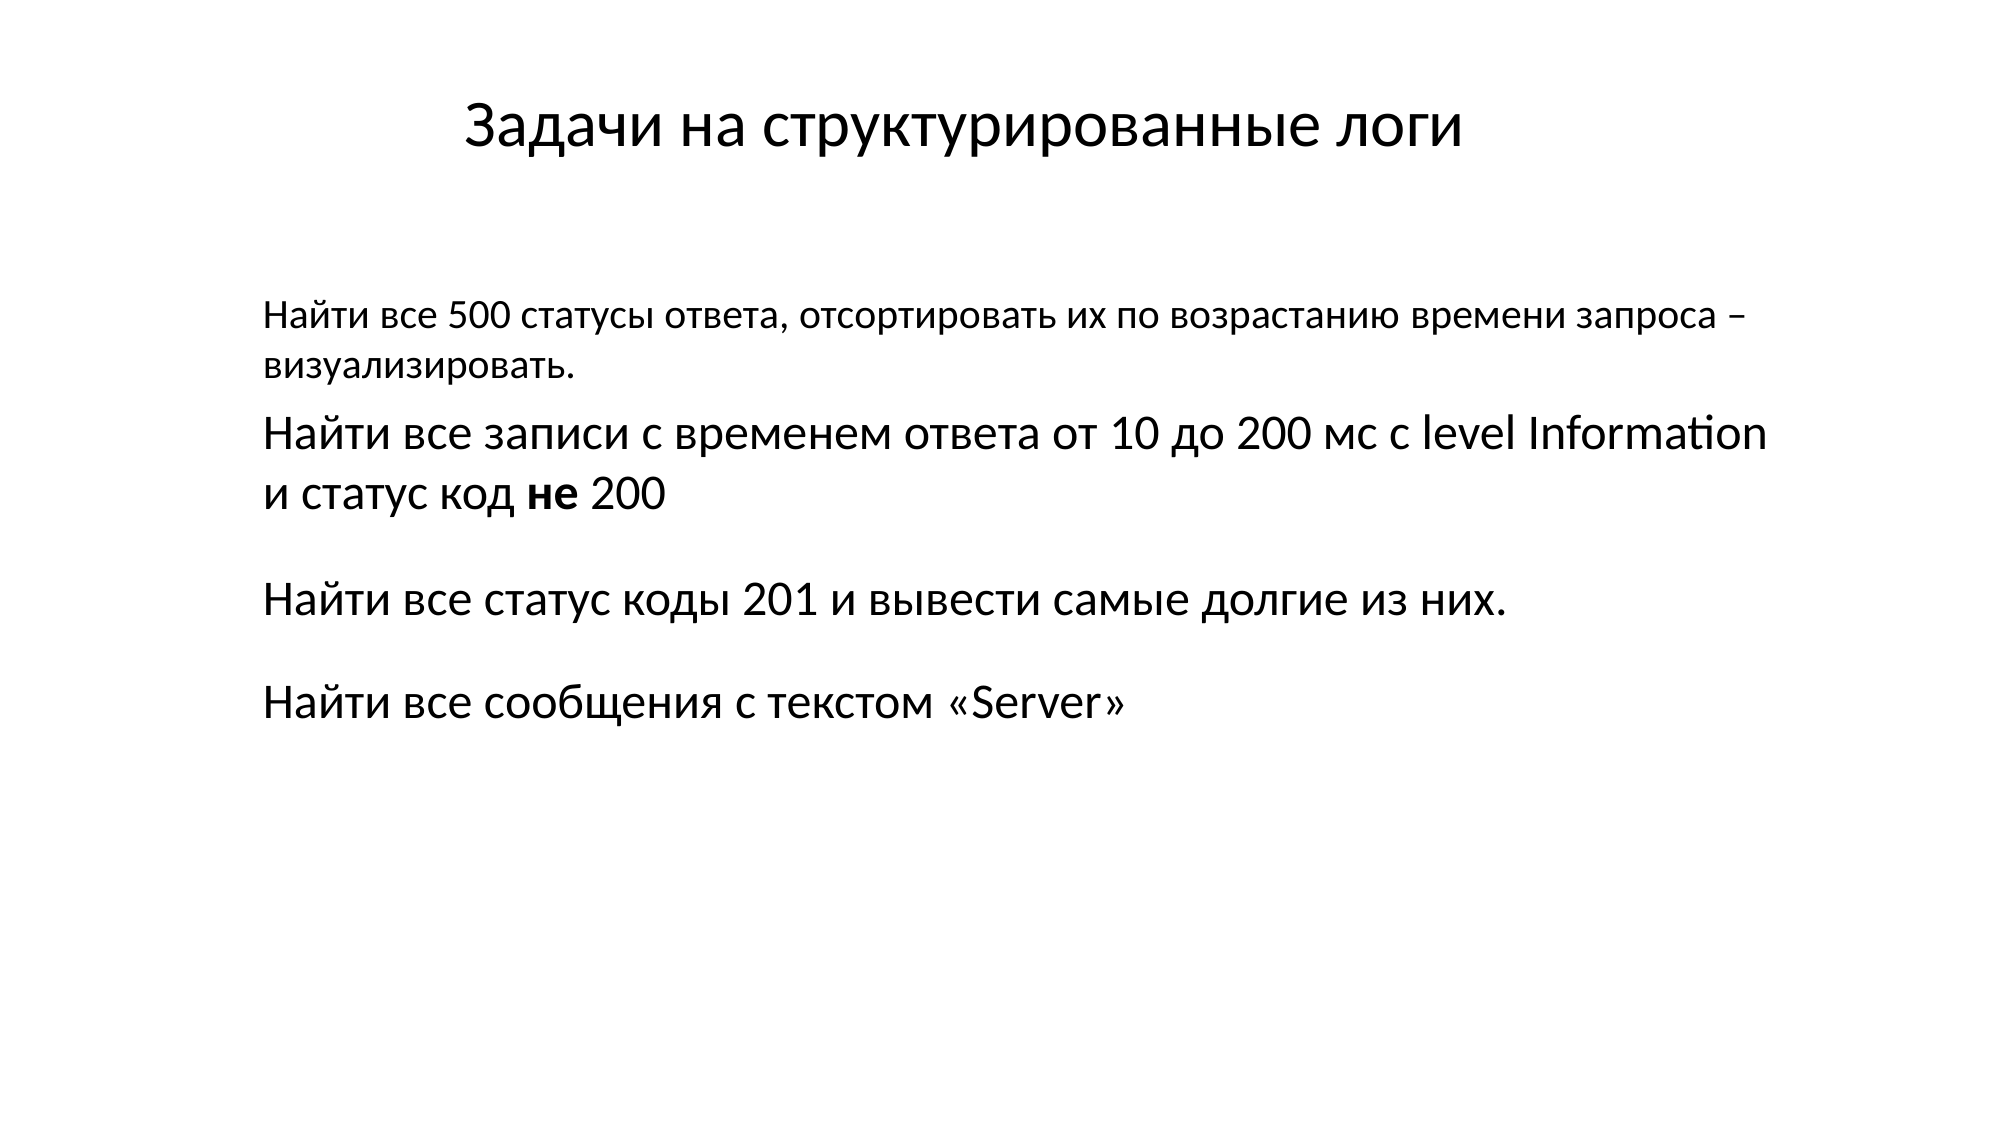

Задачи на структурированные логи
Найти все 500 статусы ответа, отсортировать их по возрастанию времени запроса – визуализировать.
Найти все записи с временем ответа от 10 до 200 мс с level Information и статус код не 200
Найти все статус коды 201 и вывести самые долгие из них.
Найти все сообщения с текстом «Server»